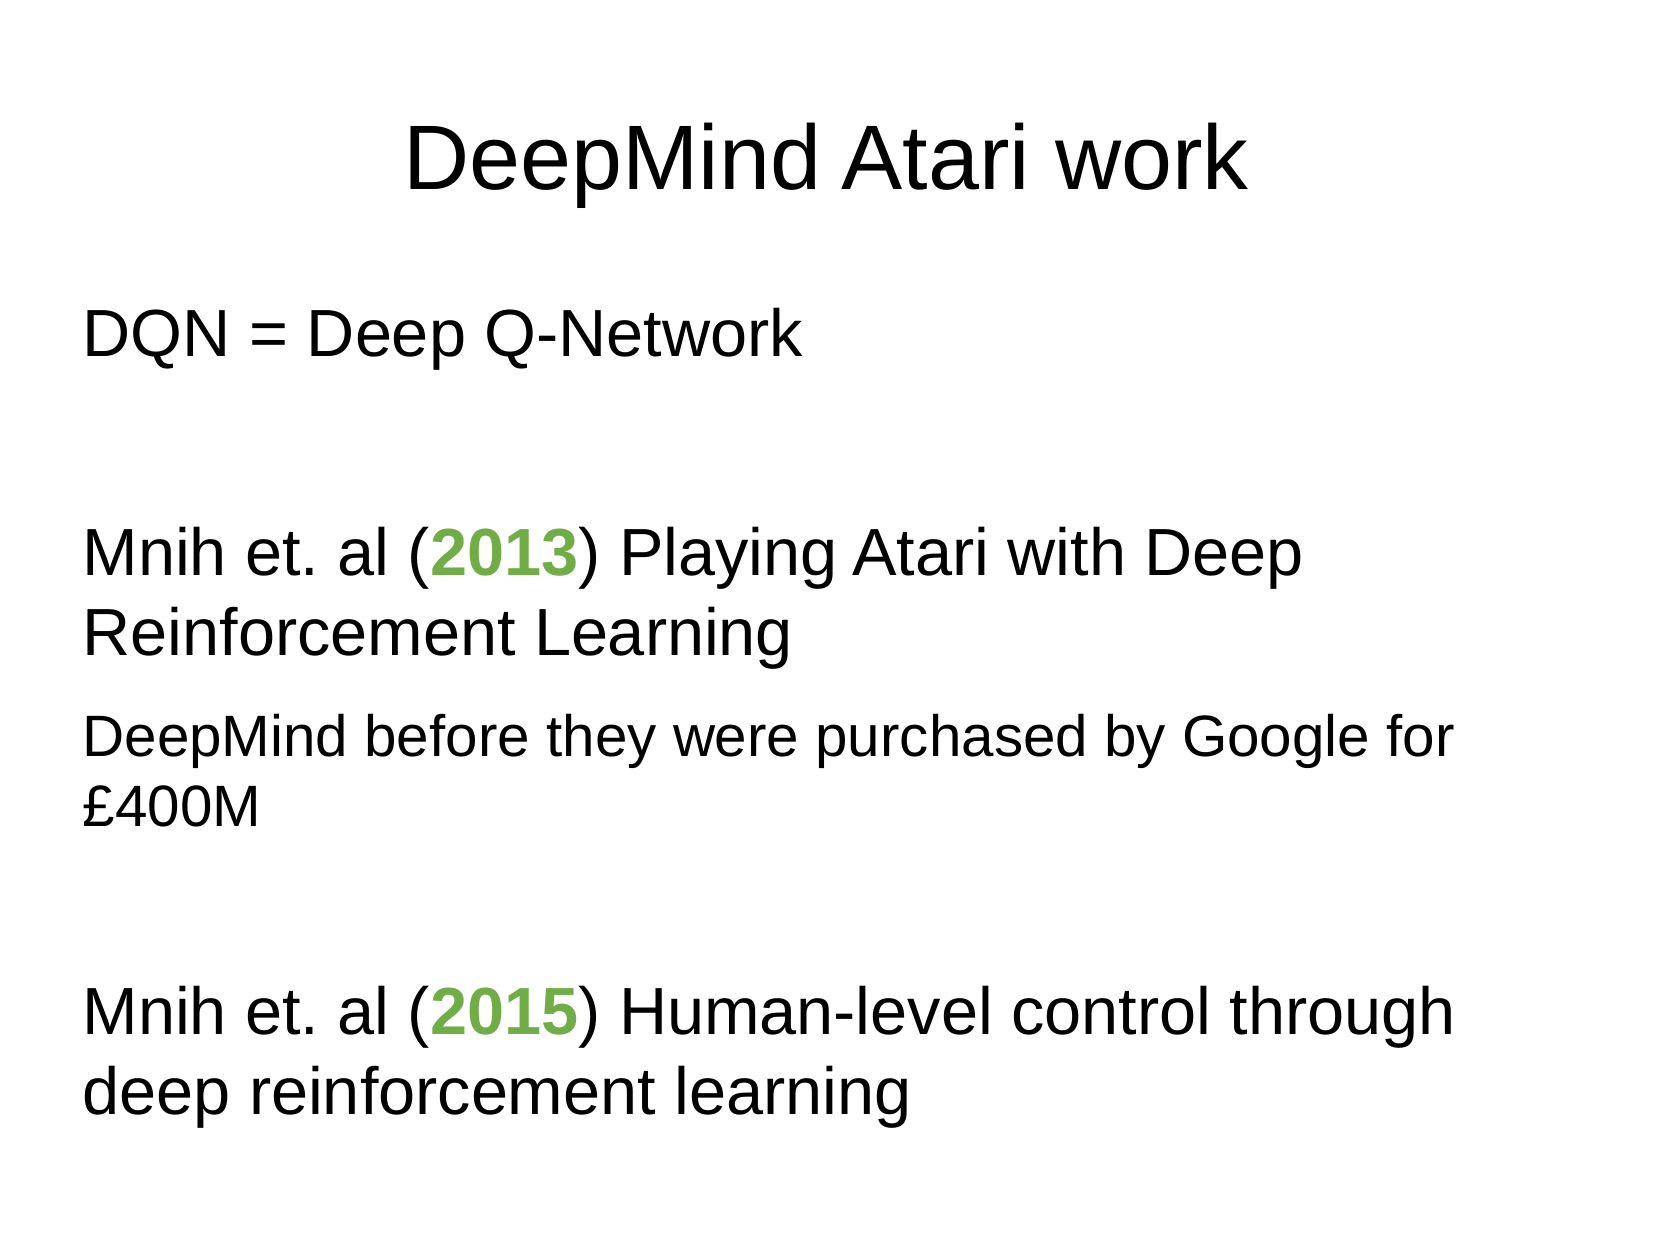

DeepMind Atari work
DQN = Deep Q-Network

Mnih et. al (2013) Playing Atari with Deep Reinforcement Learning
DeepMind before they were purchased by Google for £400M

Mnih et. al (2015) Human-level control through deep reinforcement learning